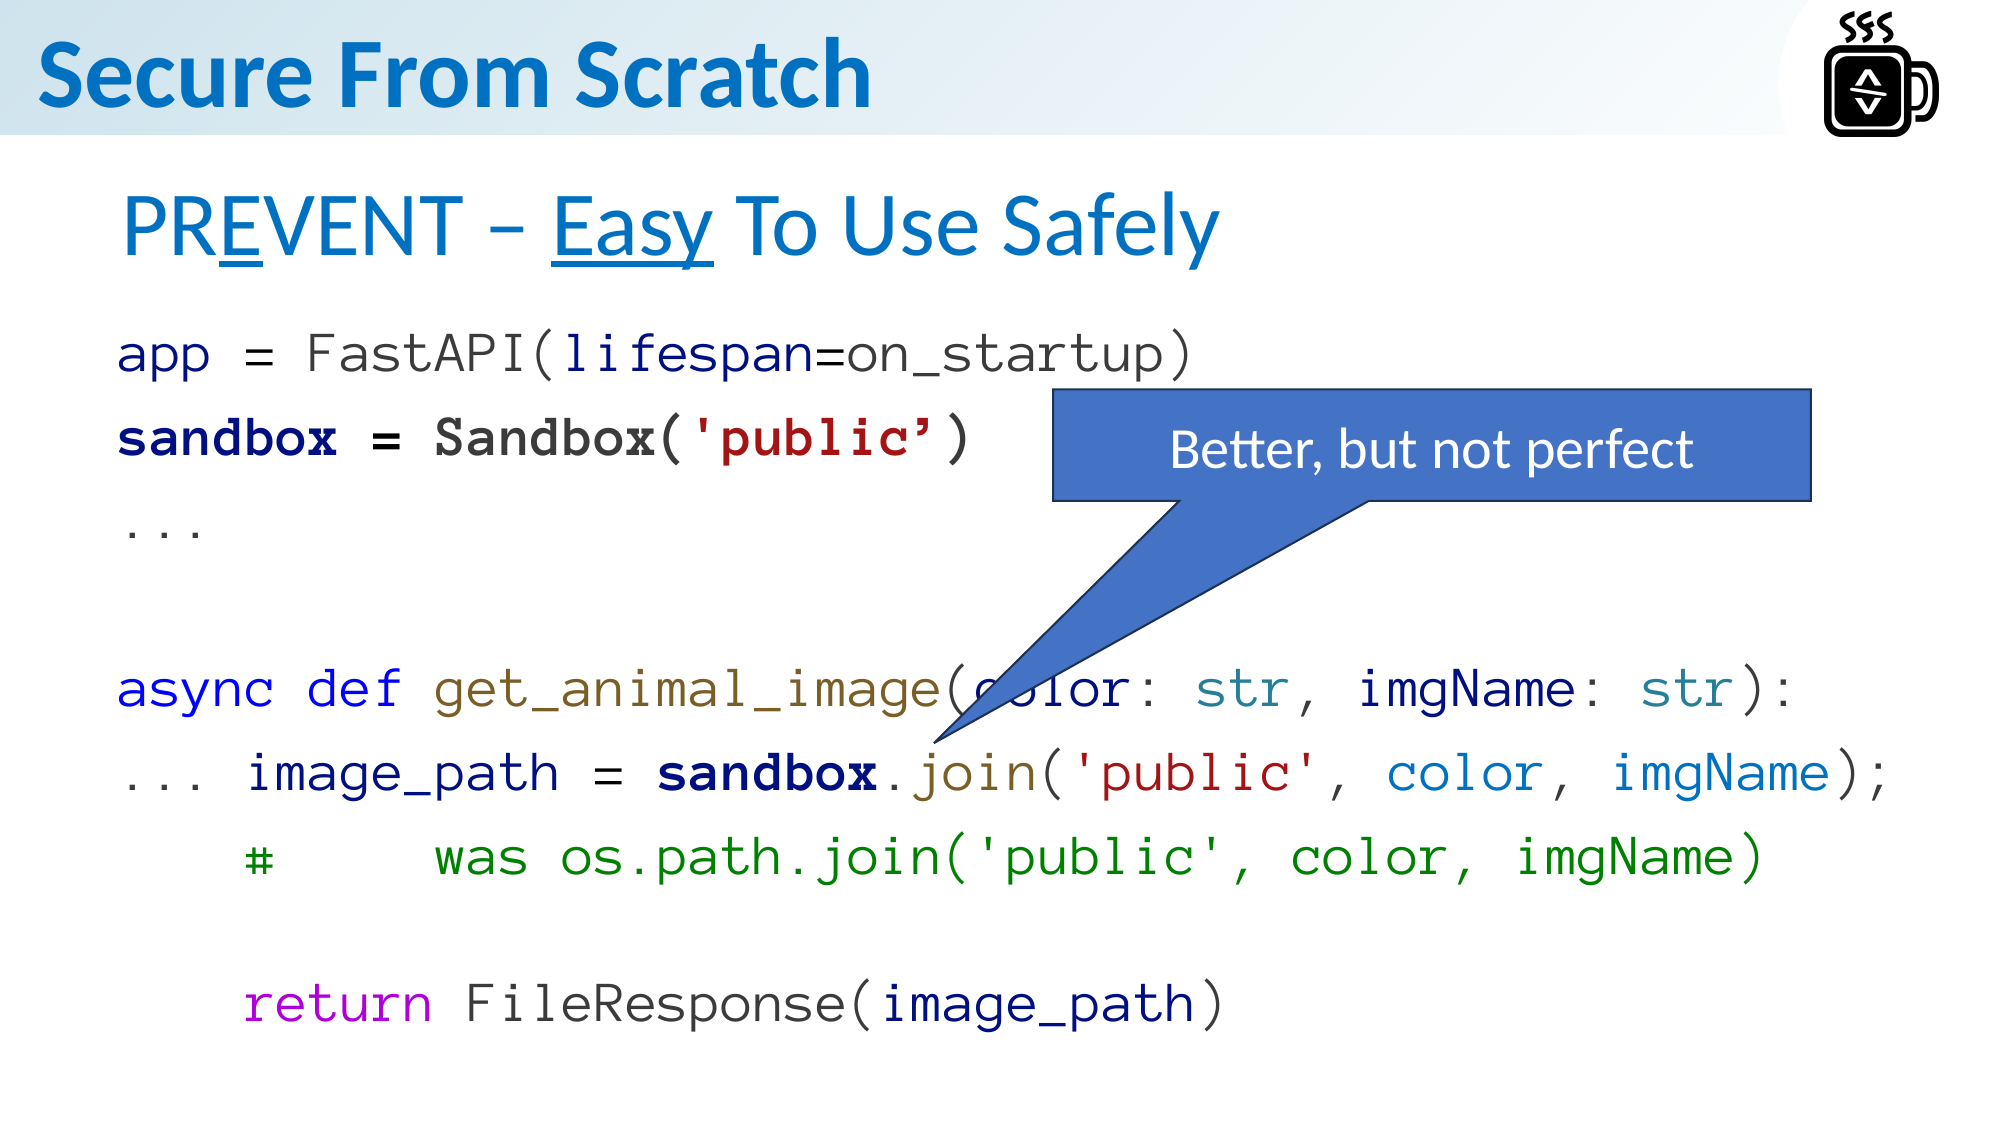

# PREVENT – Easy To Use Safely
app = FastAPI(lifespan=on_startup)
sandbox = Sandbox('public’)
...

async def get_animal_image(color: str, imgName: str):
... image_path = sandbox.join('public', color, imgName);
    #     was os.path.join('public', color, imgName)
    return FileResponse(image_path)

Better, but not perfect